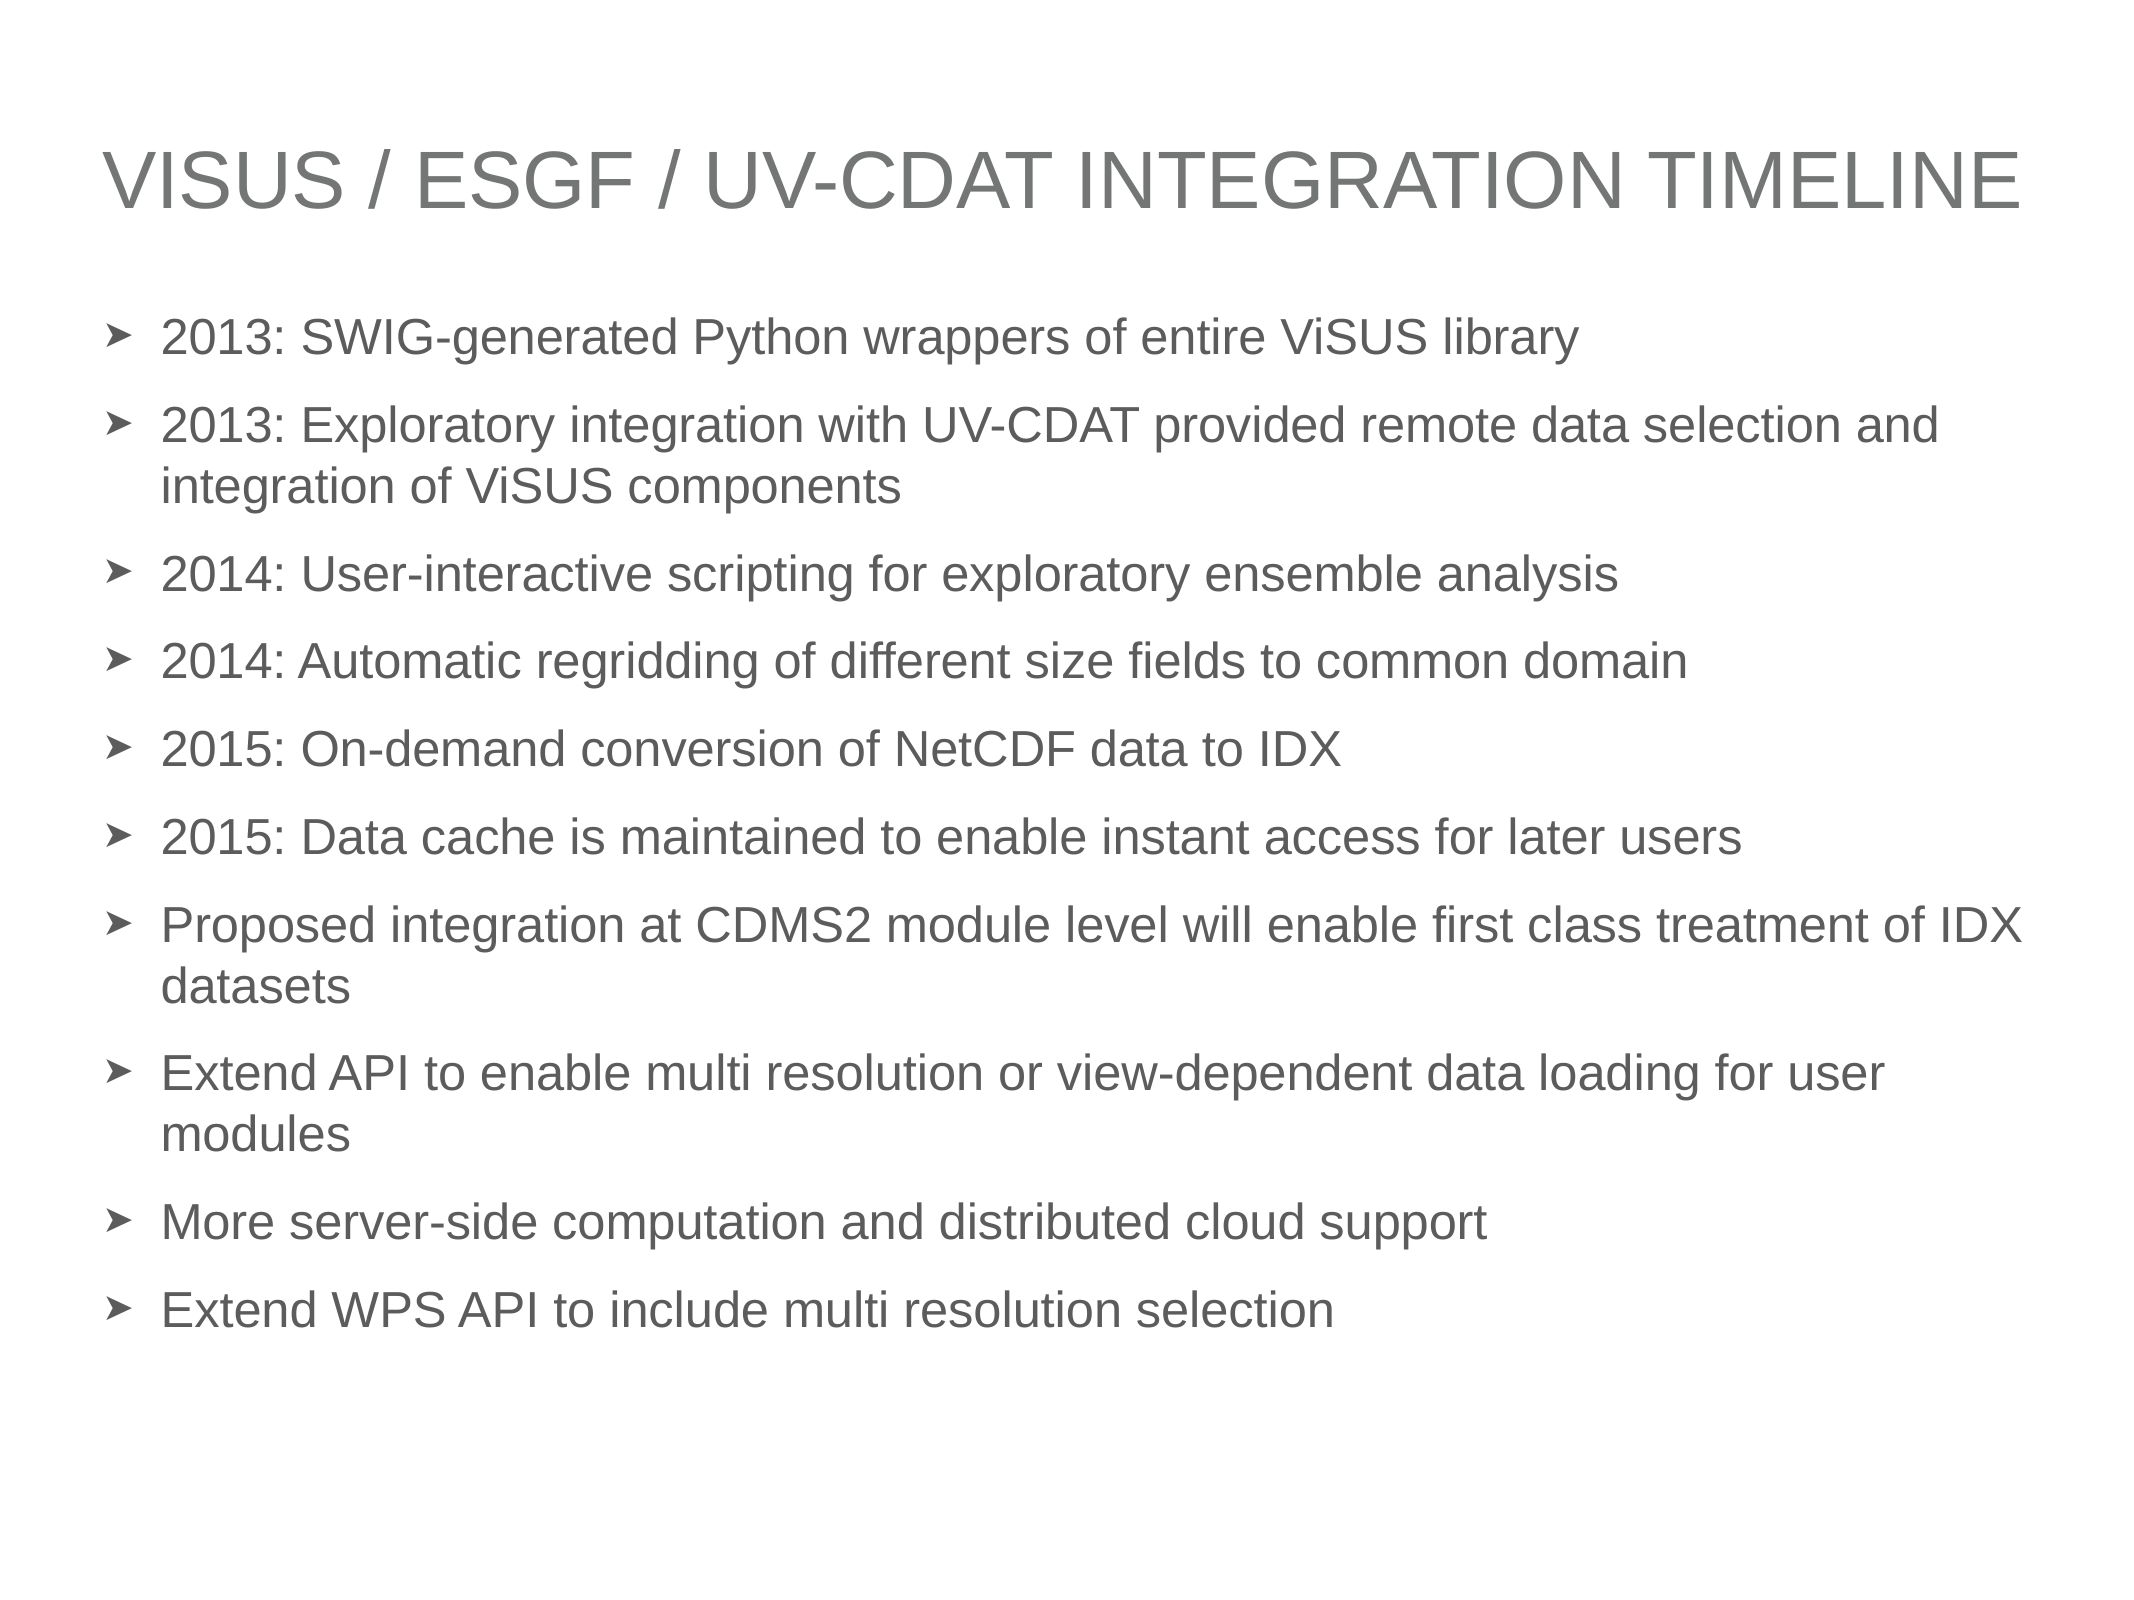

# ViSUS / ESGF / UV-CDAT INTEGRATION TIMELINE

2013: SWIG-generated Python wrappers of entire ViSUS library
2013: Exploratory integration with UV-CDAT provided remote data selection and integration of ViSUS components
2014: User-interactive scripting for exploratory ensemble analysis
2014: Automatic regridding of different size fields to common domain
2015: On-demand conversion of NetCDF data to IDX
2015: Data cache is maintained to enable instant access for later users
Proposed integration at CDMS2 module level will enable first class treatment of IDX datasets
Extend API to enable multi resolution or view-dependent data loading for user modules
More server-side computation and distributed cloud support
Extend WPS API to include multi resolution selection